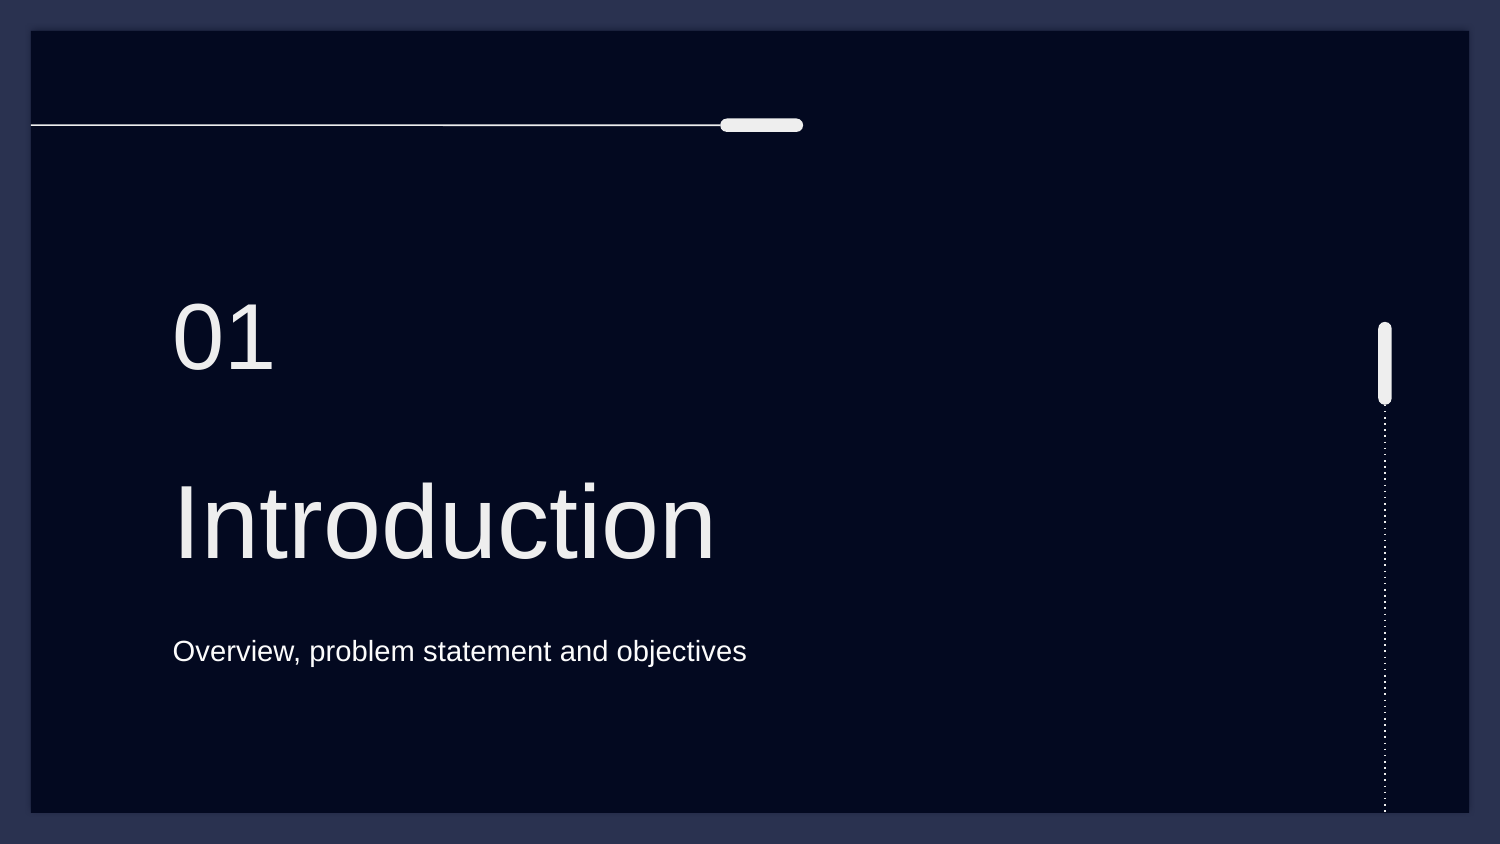

01

# Introduction
Overview, problem statement and objectives